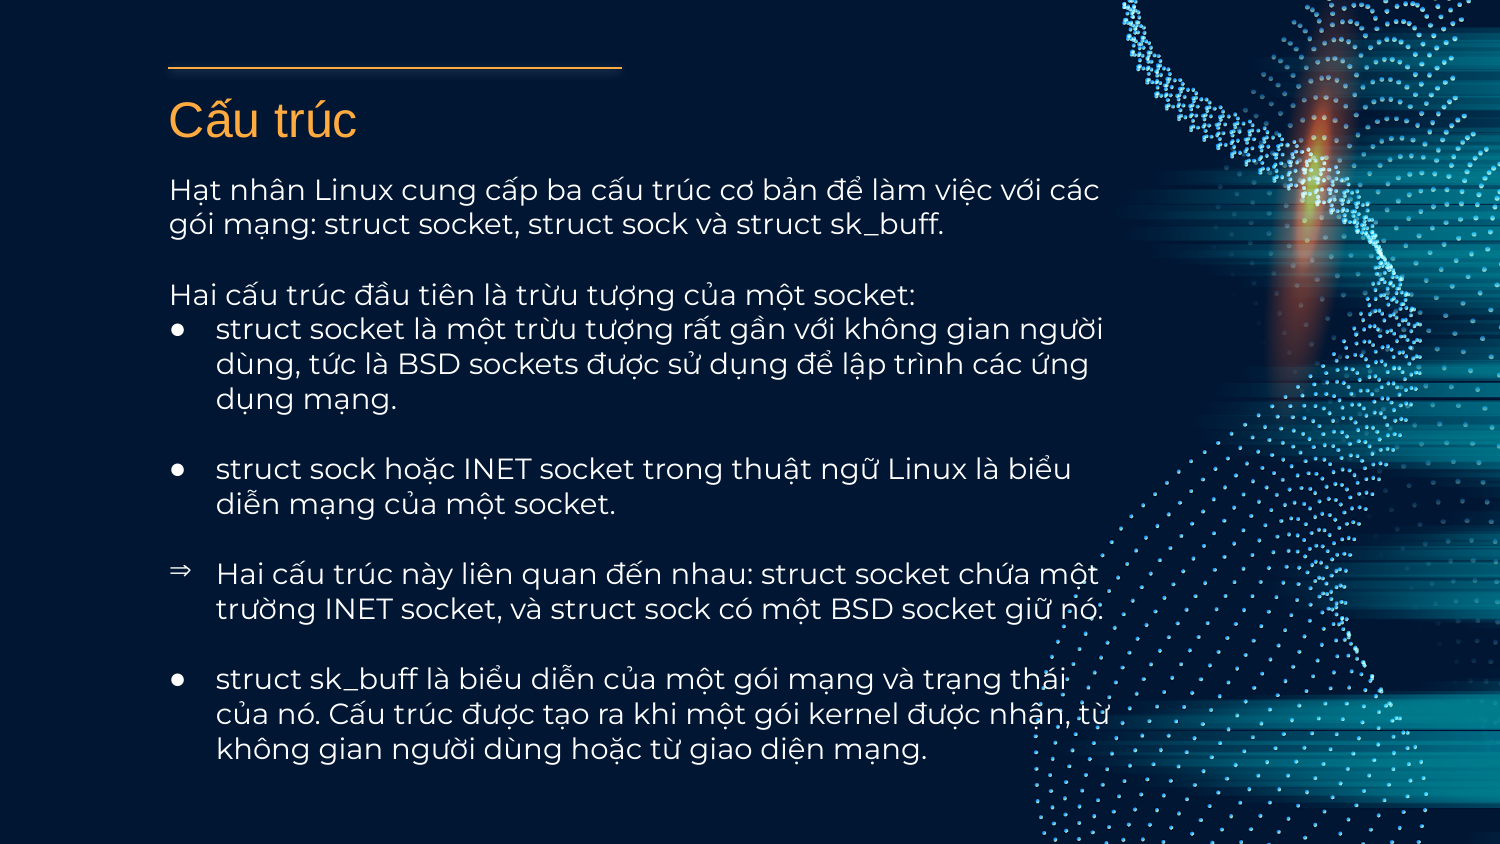

# Cấu trúc
Hạt nhân Linux cung cấp ba cấu trúc cơ bản để làm việc với các gói mạng: struct socket, struct sock và struct sk_buff.

Hai cấu trúc đầu tiên là trừu tượng của một socket:
struct socket là một trừu tượng rất gần với không gian người dùng, tức là BSD sockets được sử dụng để lập trình các ứng dụng mạng.

struct sock hoặc INET socket trong thuật ngữ Linux là biểu diễn mạng của một socket.

Hai cấu trúc này liên quan đến nhau: struct socket chứa một trường INET socket, và struct sock có một BSD socket giữ nó.

struct sk_buff là biểu diễn của một gói mạng và trạng thái của nó. Cấu trúc được tạo ra khi một gói kernel được nhận, từ không gian người dùng hoặc từ giao diện mạng.